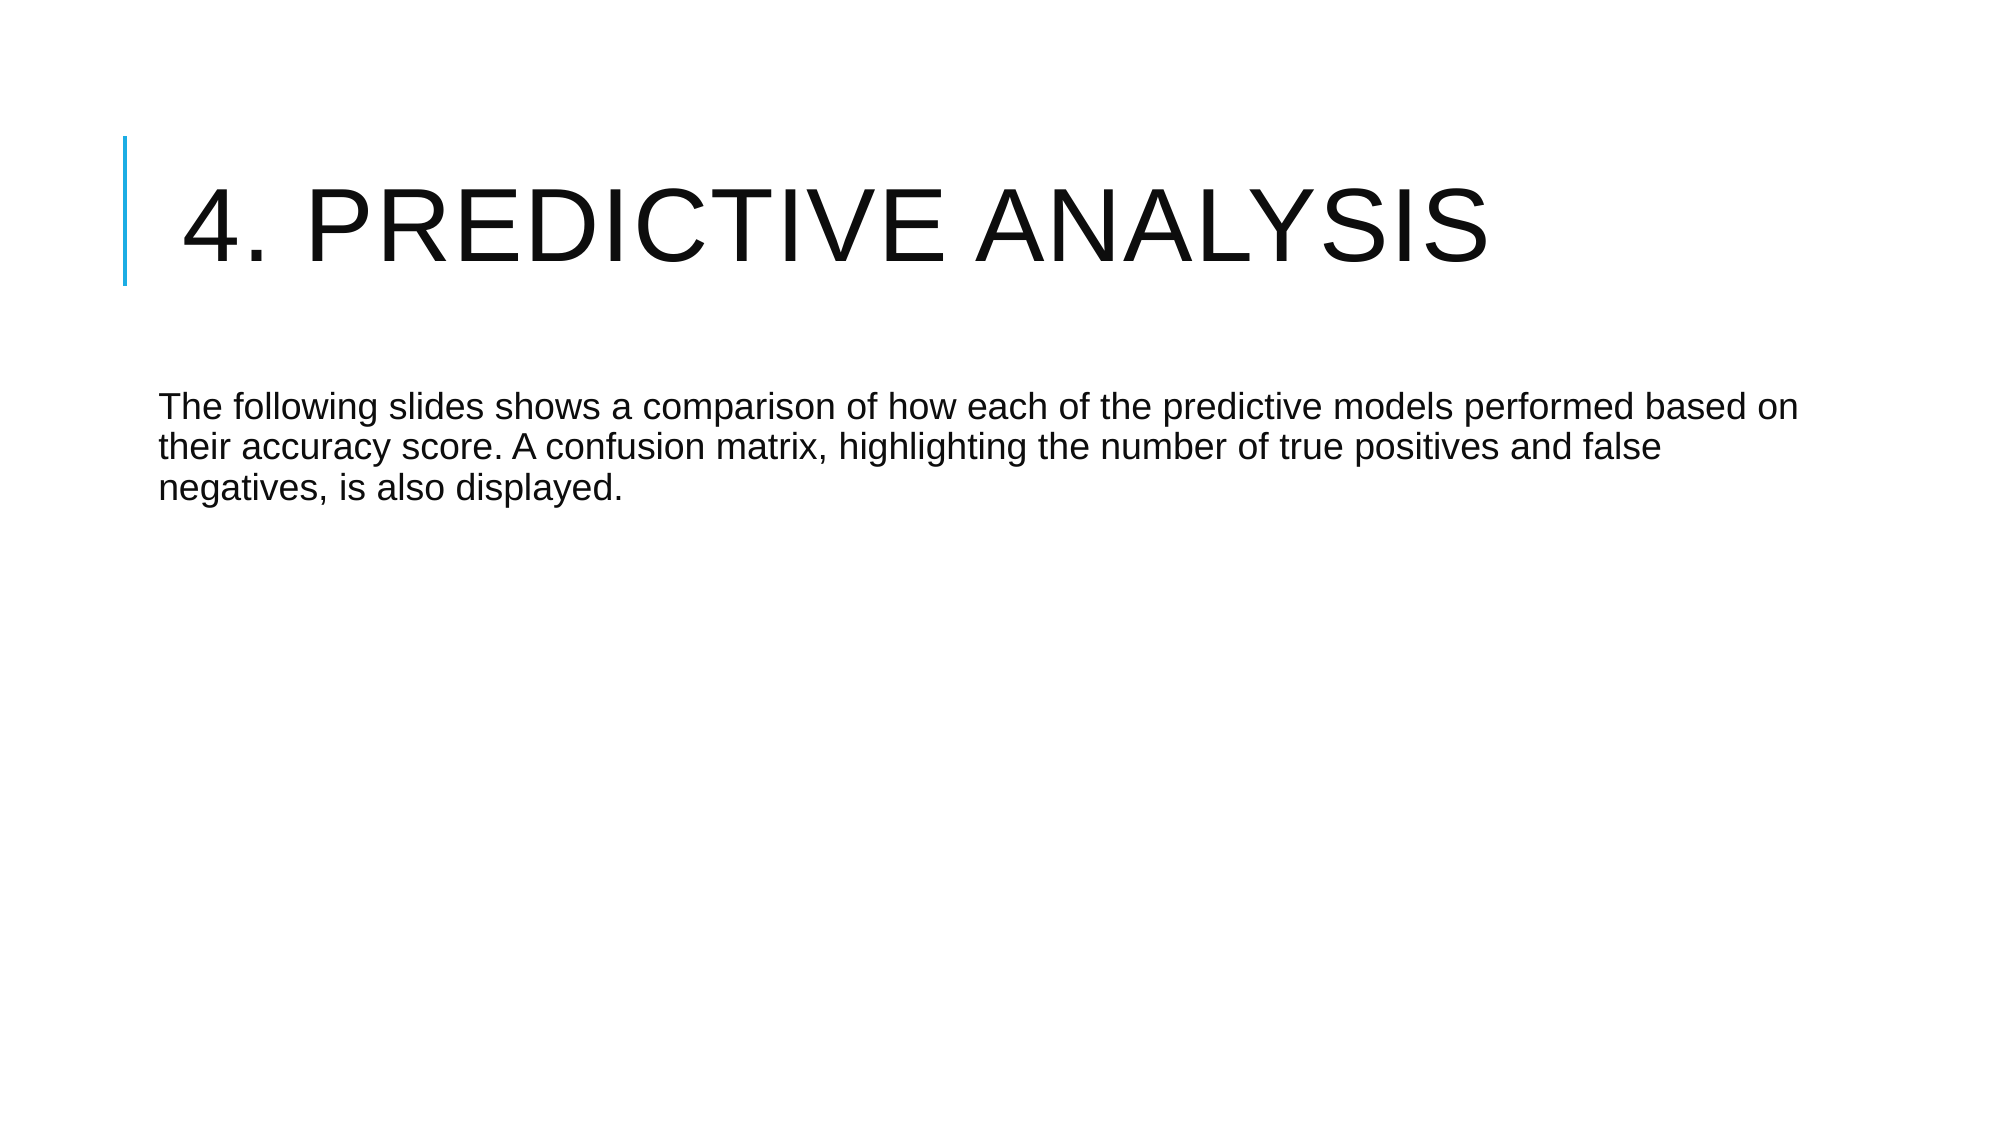

# 4. Predictive analysis
The following slides shows a comparison of how each of the predictive models performed based on their accuracy score. A confusion matrix, highlighting the number of true positives and false negatives, is also displayed.